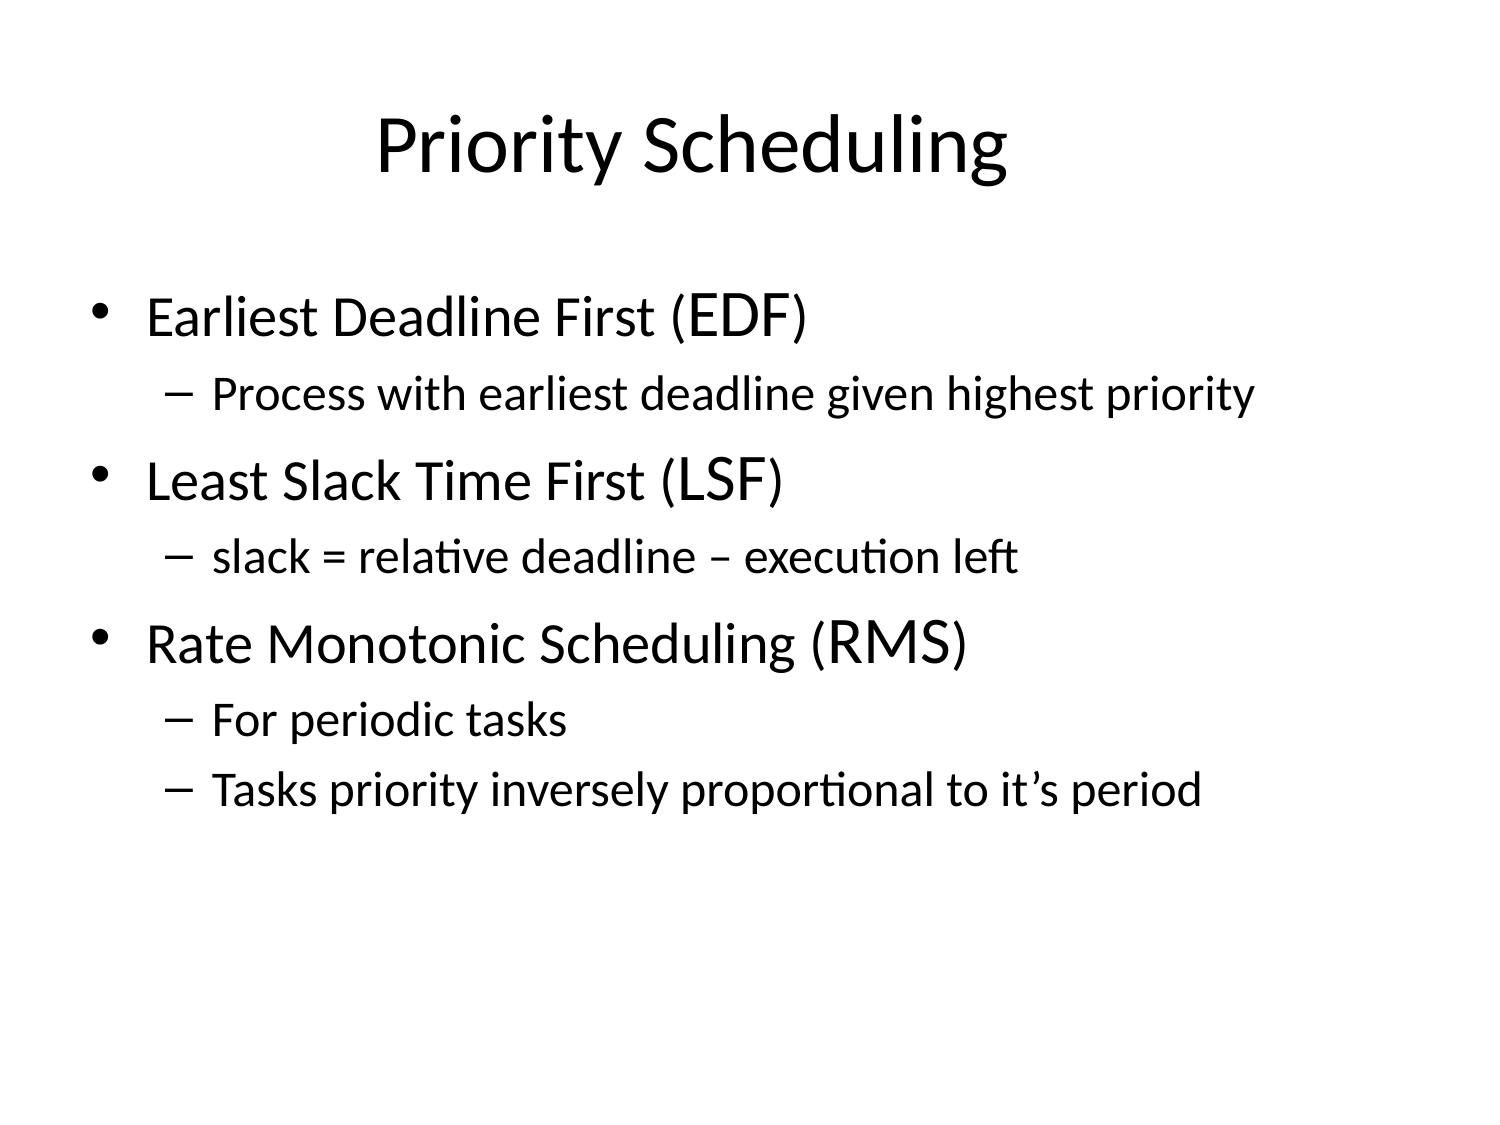

# Priority Scheduling
Earliest Deadline First (EDF)
Process with earliest deadline given highest priority
Least Slack Time First (LSF)
slack = relative deadline – execution left
Rate Monotonic Scheduling (RMS)
For periodic tasks
Tasks priority inversely proportional to it’s period